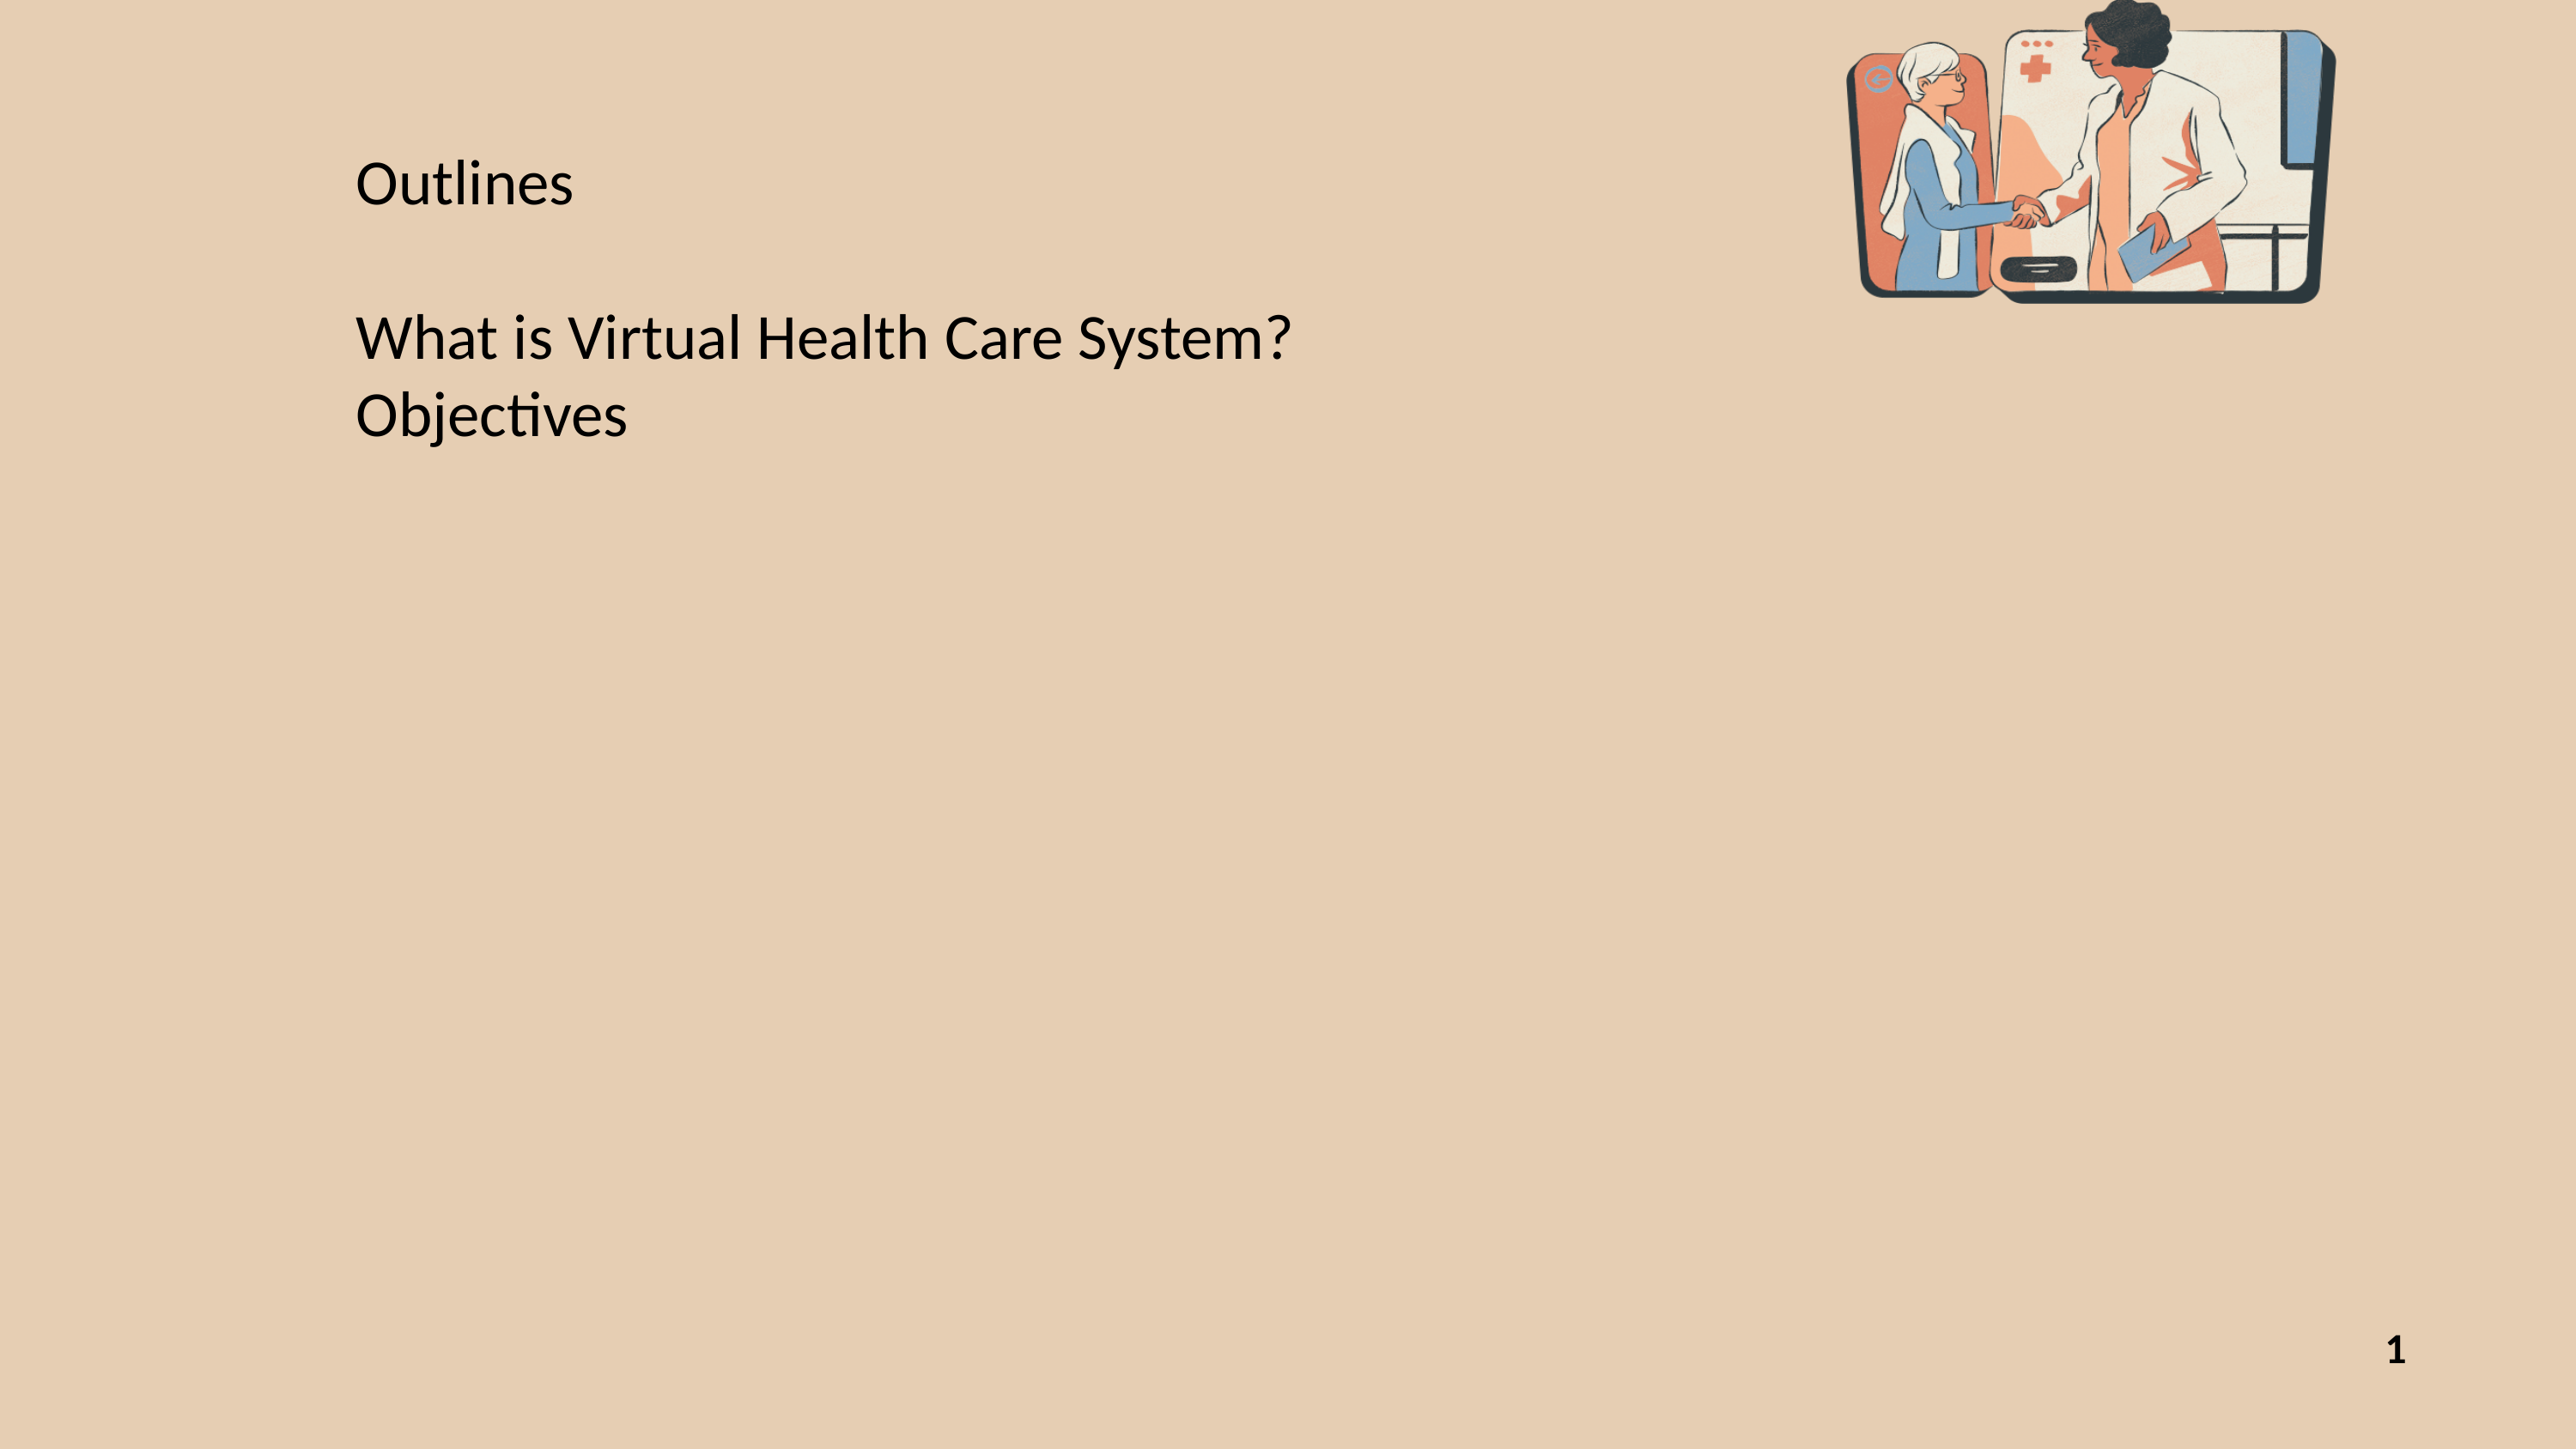

Outlines

What is Virtual Health Care System?
Objectives

1